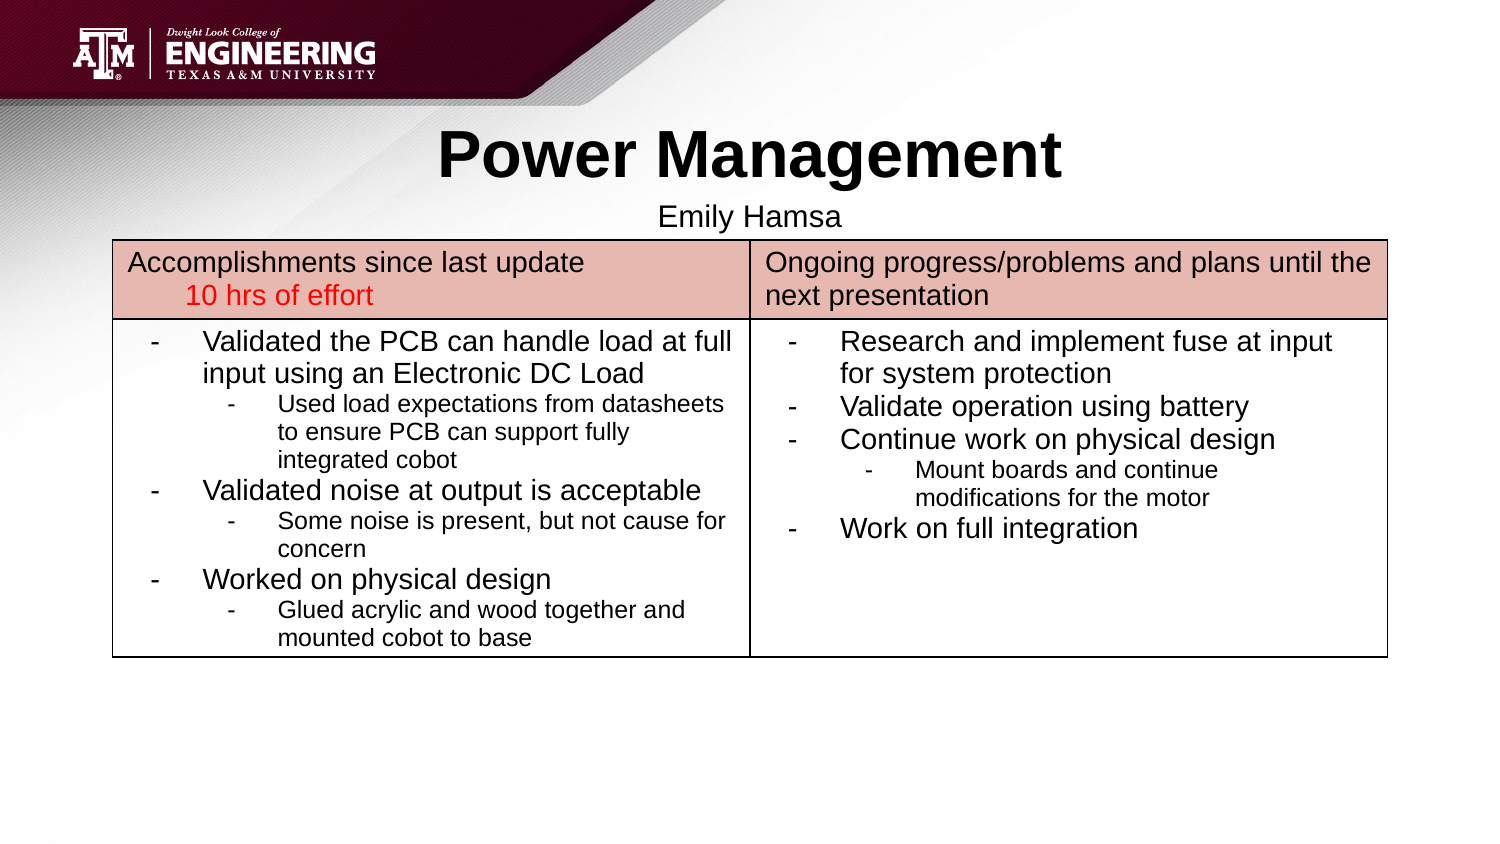

This should not be just subsystem status!
At this point it should be review of the System Integration
and Test activities led by Team Member 1
# Power Management
Emily Hamsa
| Accomplishments since last update 10 hrs of effort | Ongoing progress/problems and plans until the next presentation |
| --- | --- |
| Validated the PCB can handle load at full input using an Electronic DC Load Used load expectations from datasheets to ensure PCB can support fully integrated cobot Validated noise at output is acceptable Some noise is present, but not cause for concern Worked on physical design Glued acrylic and wood together and mounted cobot to base | Research and implement fuse at input for system protection Validate operation using battery Continue work on physical design Mount boards and continue modifications for the motor Work on full integration |
For 4th review Accomplishments should include what integration and functional/range/error system testing completed and planned for next 2 weeks”
“Completed integration of all  subsystems”
“Verified sensor data capture and communication through Bluetooth to App”
“Integrated image detection model on Pi-4 on drone, tested detection accuracy”
“Tested app error handling for stuck valve & thermal range exceeded cases”
“ON-GOING automated software testing”
“Range testing of LoRa network from 10m to 5km with 35 points in BCS”
“Rover motor stall test with 2x max payload and 40o elevation by next review”